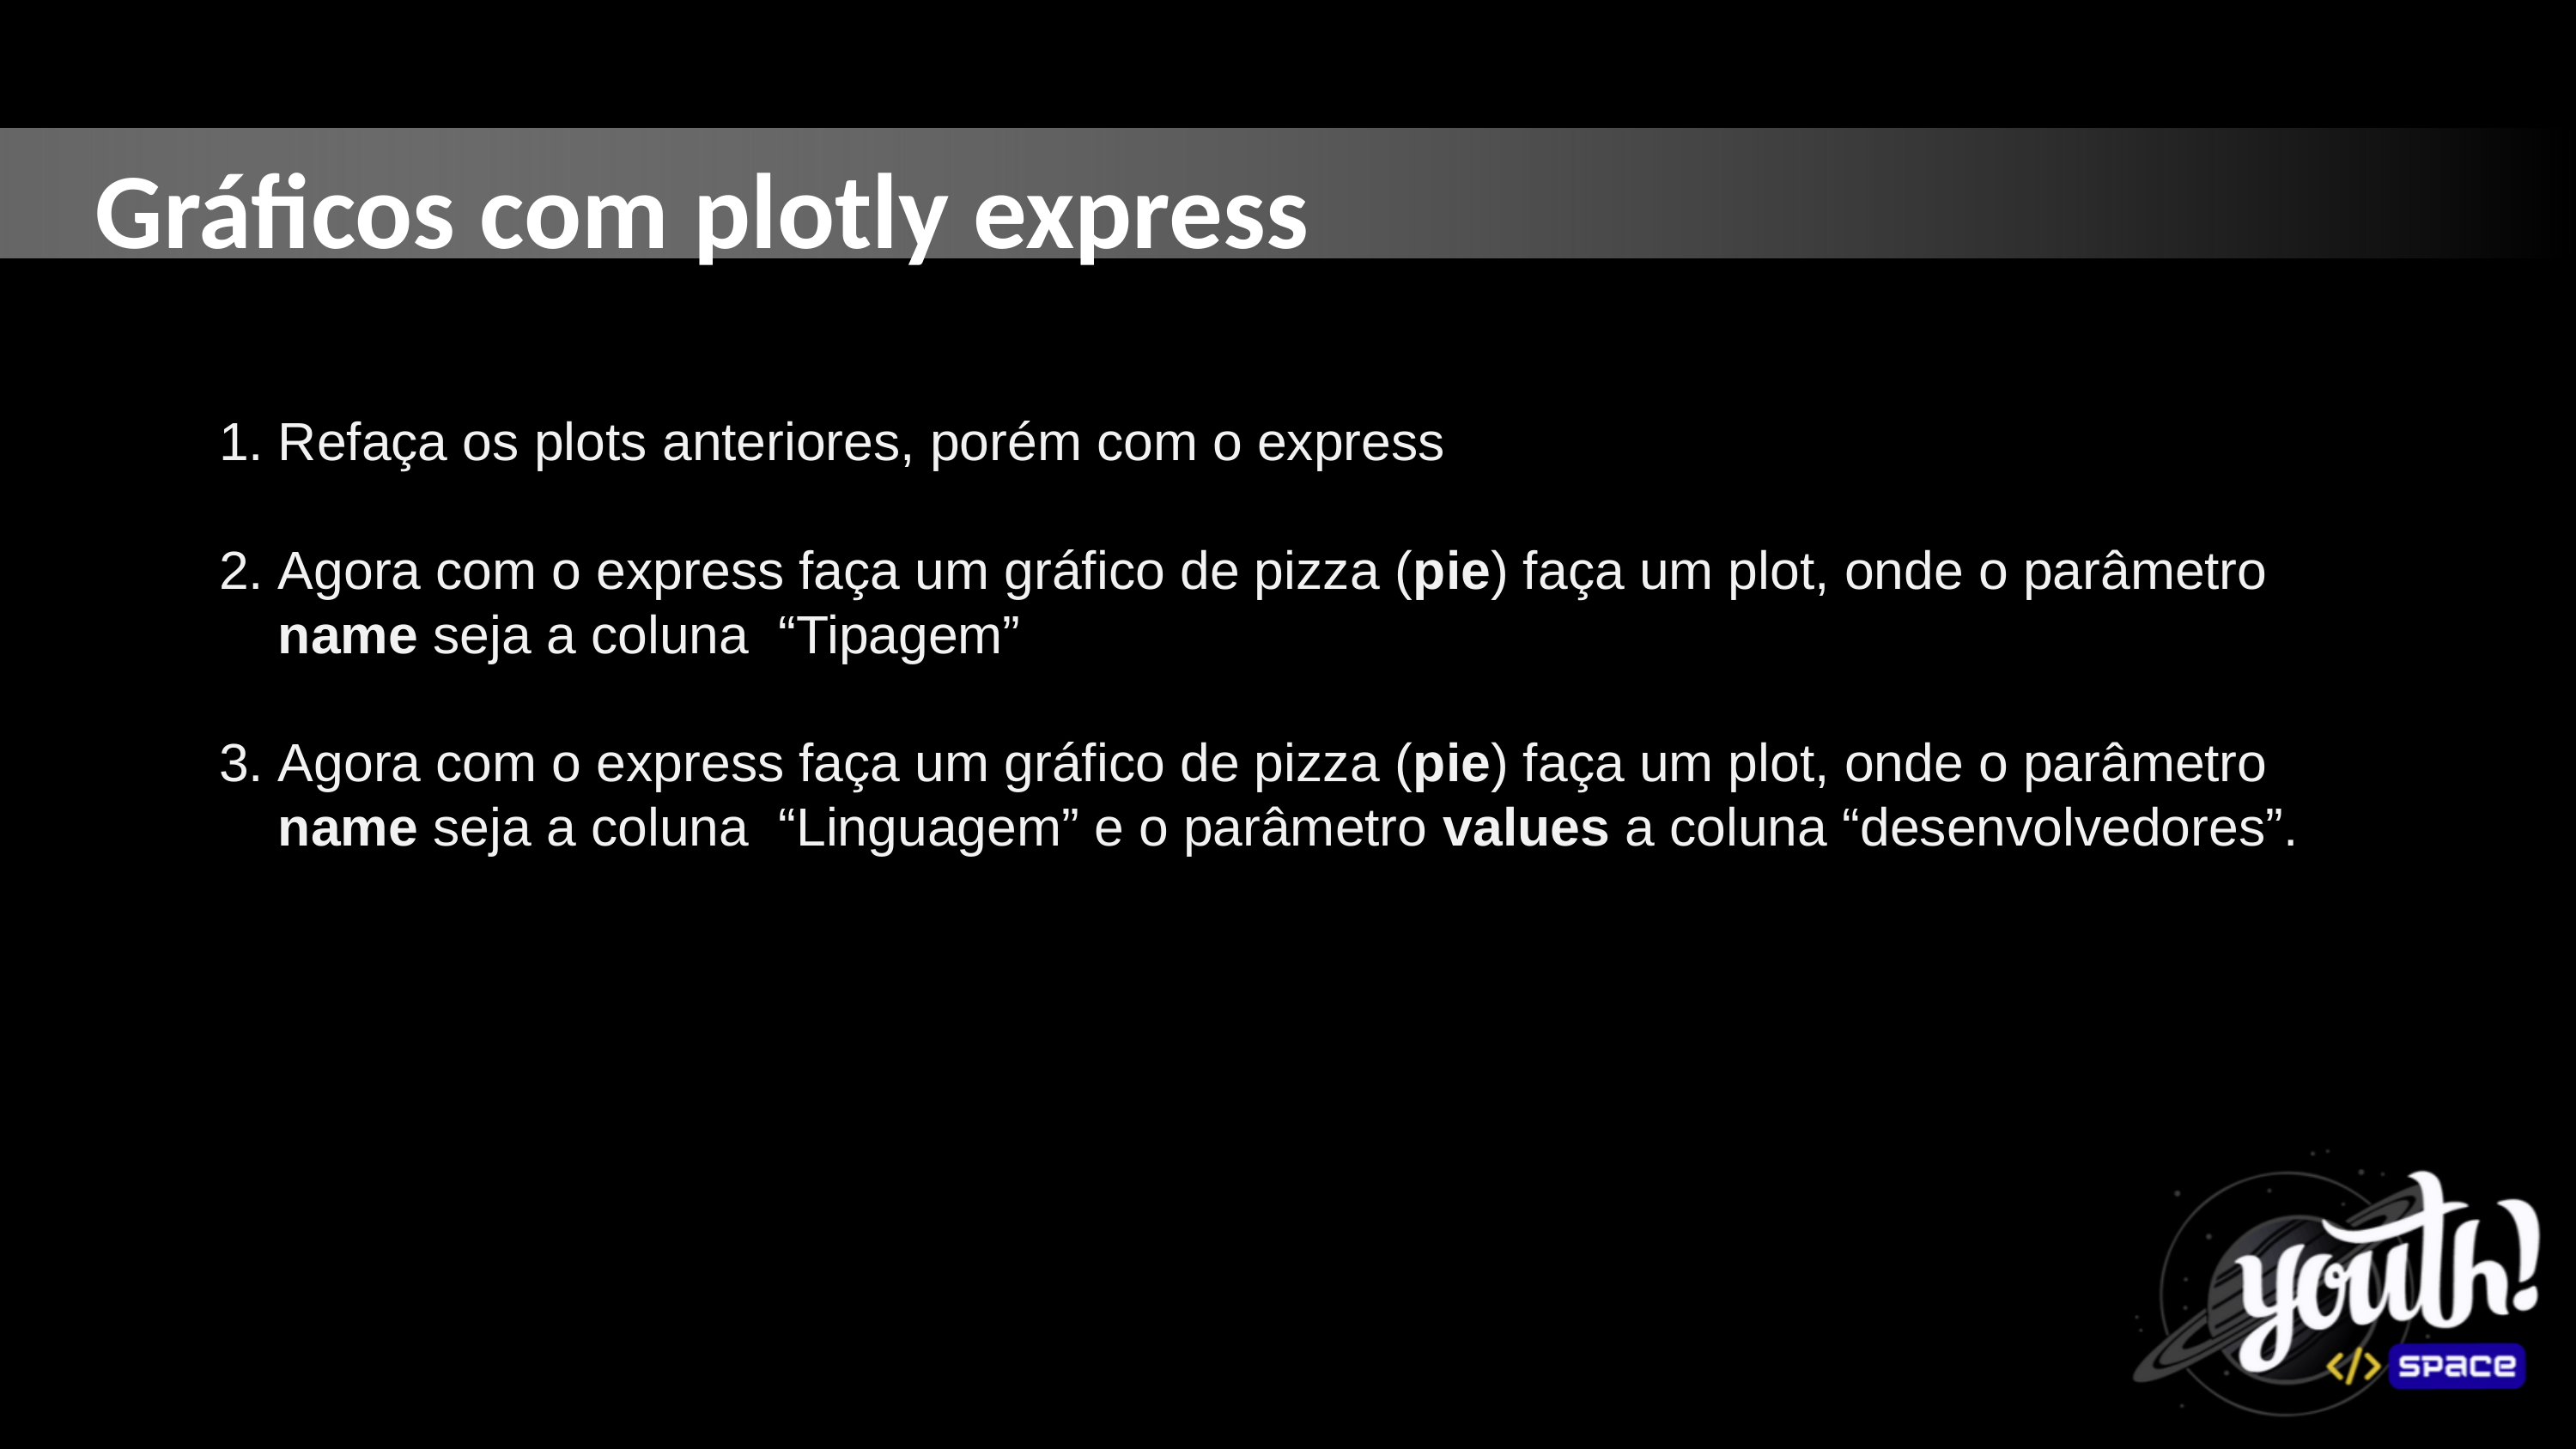

Gráficos com plotly express

Refaça os plots anteriores, porém com o express

Agora com o express faça um gráfico de pizza (pie) faça um plot, onde o parâmetro name seja a coluna  “Tipagem”

Agora com o express faça um gráfico de pizza (pie) faça um plot, onde o parâmetro name seja a coluna  “Linguagem” e o parâmetro values a coluna “desenvolvedores”.